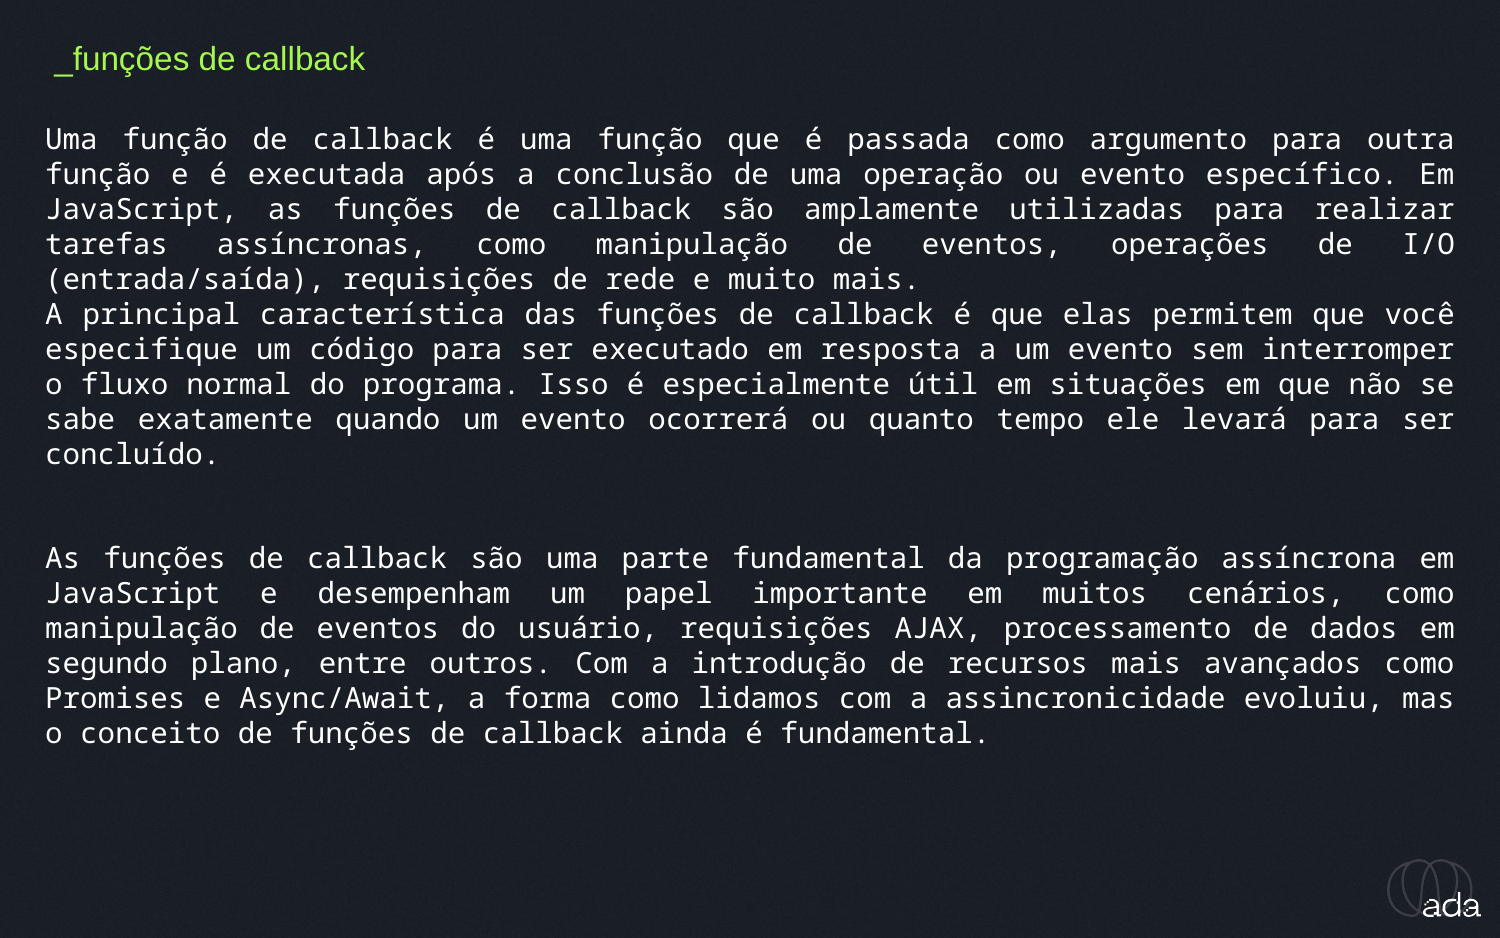

_funções de callback
Uma função de callback é uma função que é passada como argumento para outra função e é executada após a conclusão de uma operação ou evento específico. Em JavaScript, as funções de callback são amplamente utilizadas para realizar tarefas assíncronas, como manipulação de eventos, operações de I/O (entrada/saída), requisições de rede e muito mais.
A principal característica das funções de callback é que elas permitem que você especifique um código para ser executado em resposta a um evento sem interromper o fluxo normal do programa. Isso é especialmente útil em situações em que não se sabe exatamente quando um evento ocorrerá ou quanto tempo ele levará para ser concluído.

As funções de callback são uma parte fundamental da programação assíncrona em JavaScript e desempenham um papel importante em muitos cenários, como manipulação de eventos do usuário, requisições AJAX, processamento de dados em segundo plano, entre outros. Com a introdução de recursos mais avançados como Promises e Async/Await, a forma como lidamos com a assincronicidade evoluiu, mas o conceito de funções de callback ainda é fundamental.